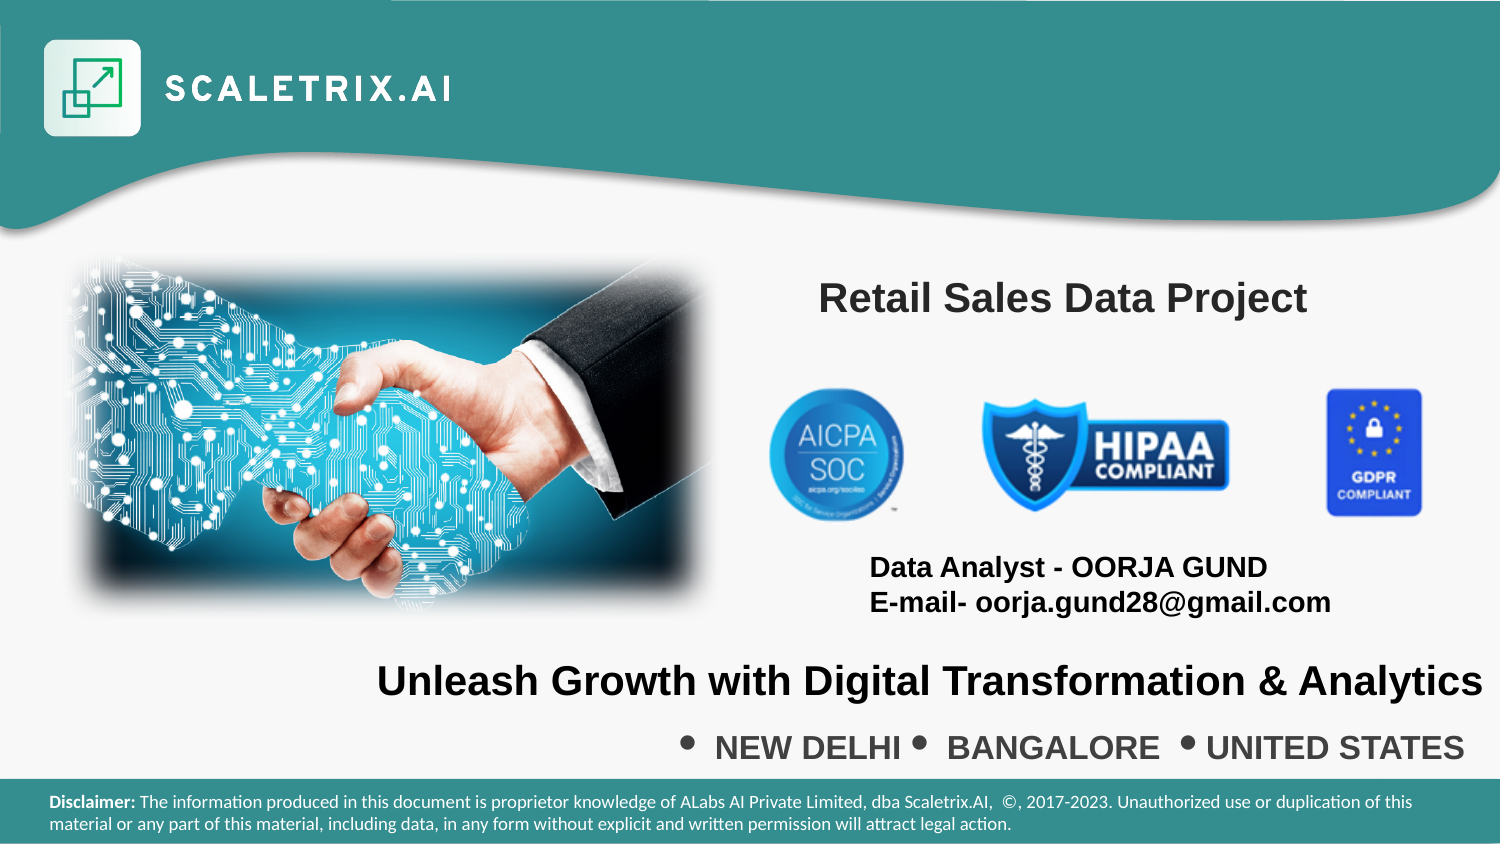

Retail Sales Data Project

Data Analyst - OORJA GUND
E-mail- oorja.gund28@gmail.com